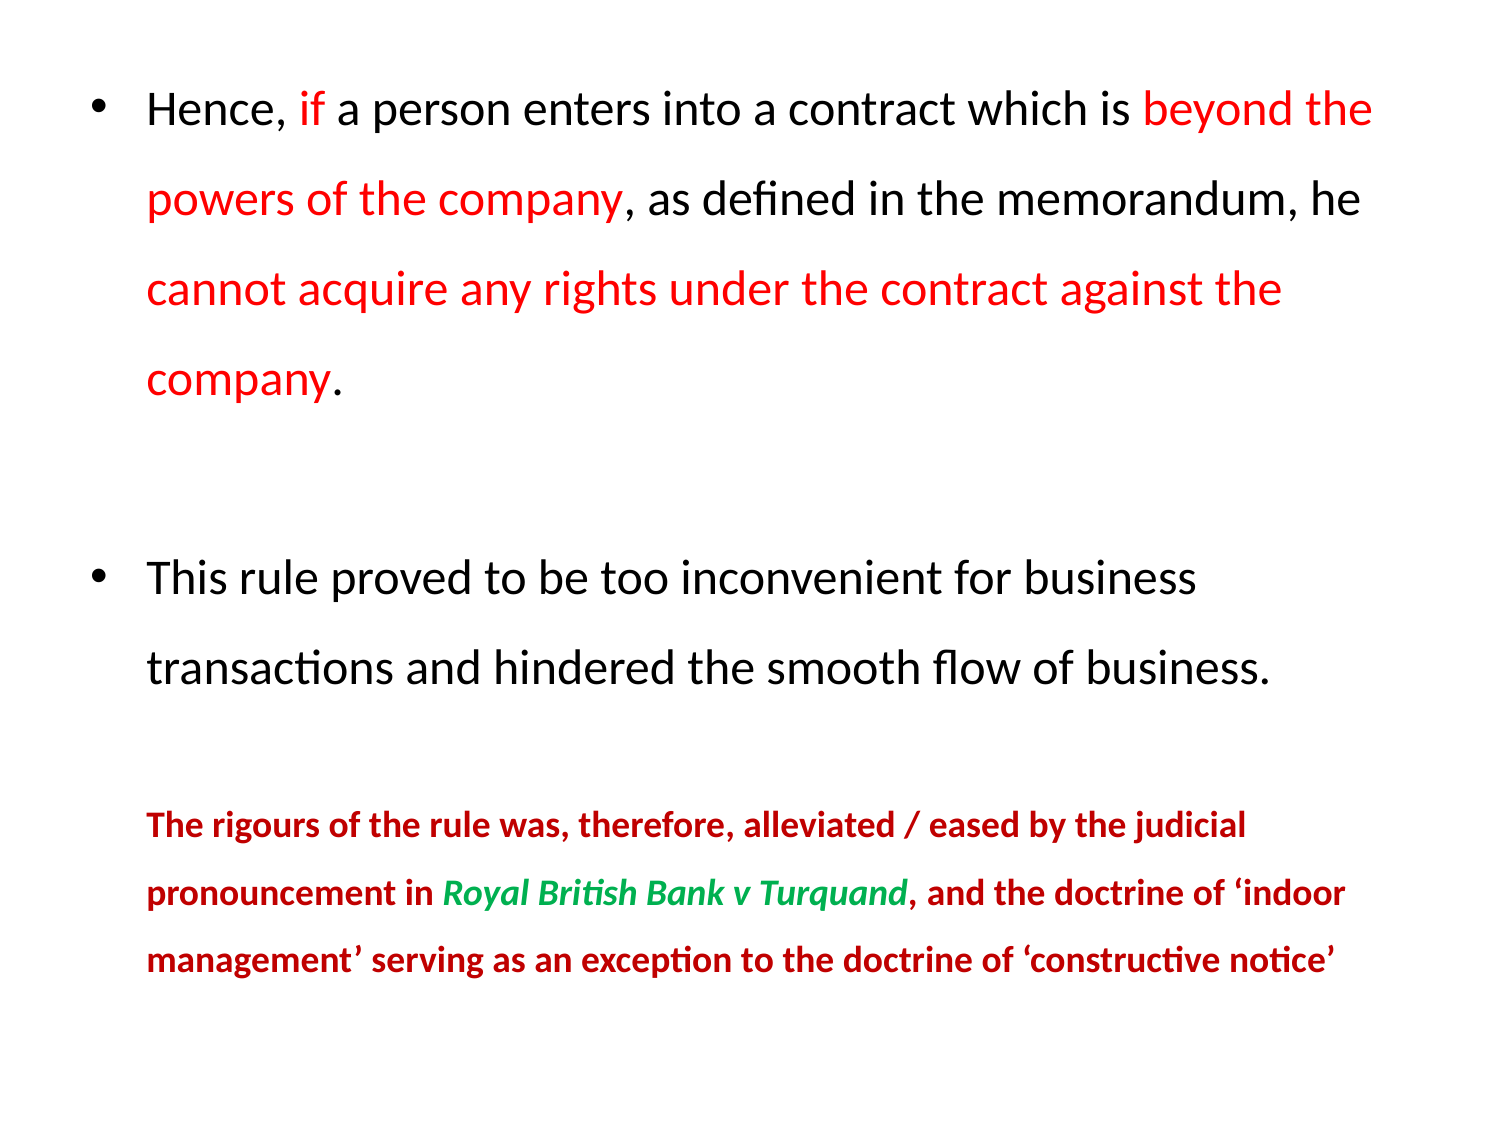

Hence, if a person enters into a contract which is beyond the powers of the company, as defined in the memorandum, he cannot acquire any rights under the contract against the company.

This rule proved to be too inconvenient for business transactions and hindered the smooth flow of business.

	The rigours of the rule was, therefore, alleviated / eased by the judicial pronouncement in Royal British Bank v Turquand, and the doctrine of ‘indoor management’ serving as an exception to the doctrine of ‘constructive notice’